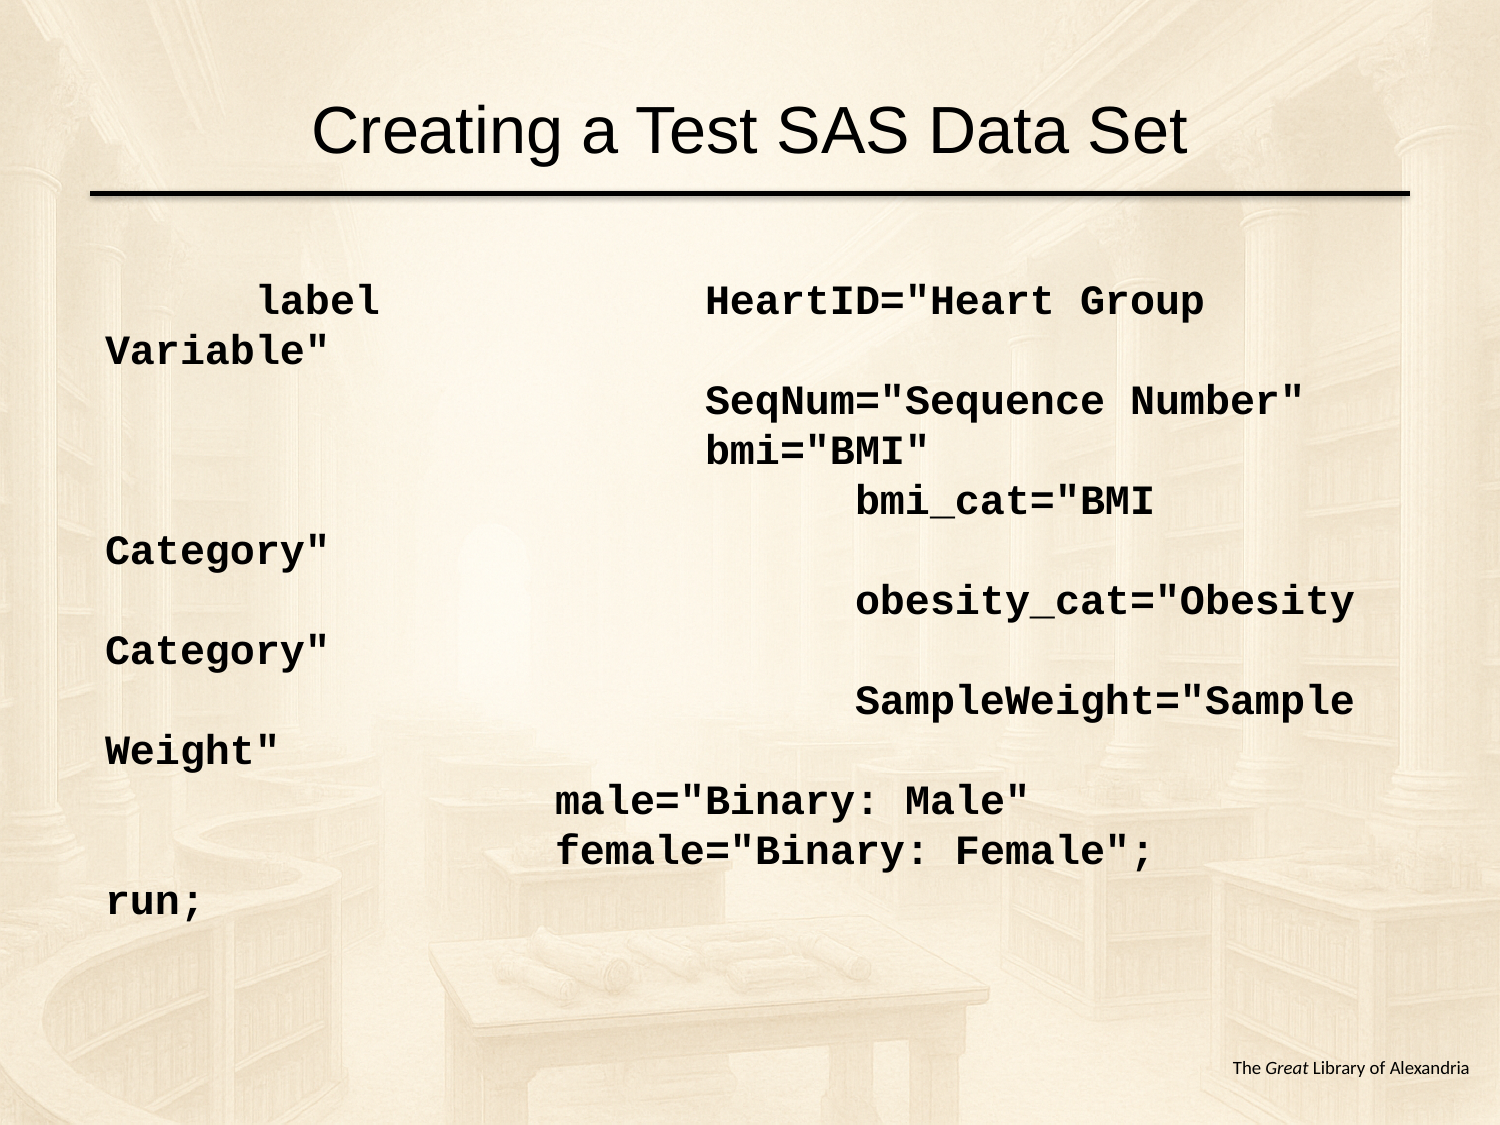

# Creating a Test SAS Data Set
	label 		HeartID="Heart Group Variable"
	      		SeqNum="Sequence Number"
	      		bmi="BMI"
					bmi_cat="BMI Category"
					obesity_cat="Obesity Category"
					SampleWeight="Sample Weight"
	male="Binary: Male"
            	female="Binary: Female";
run;

The Great Library of Alexandria